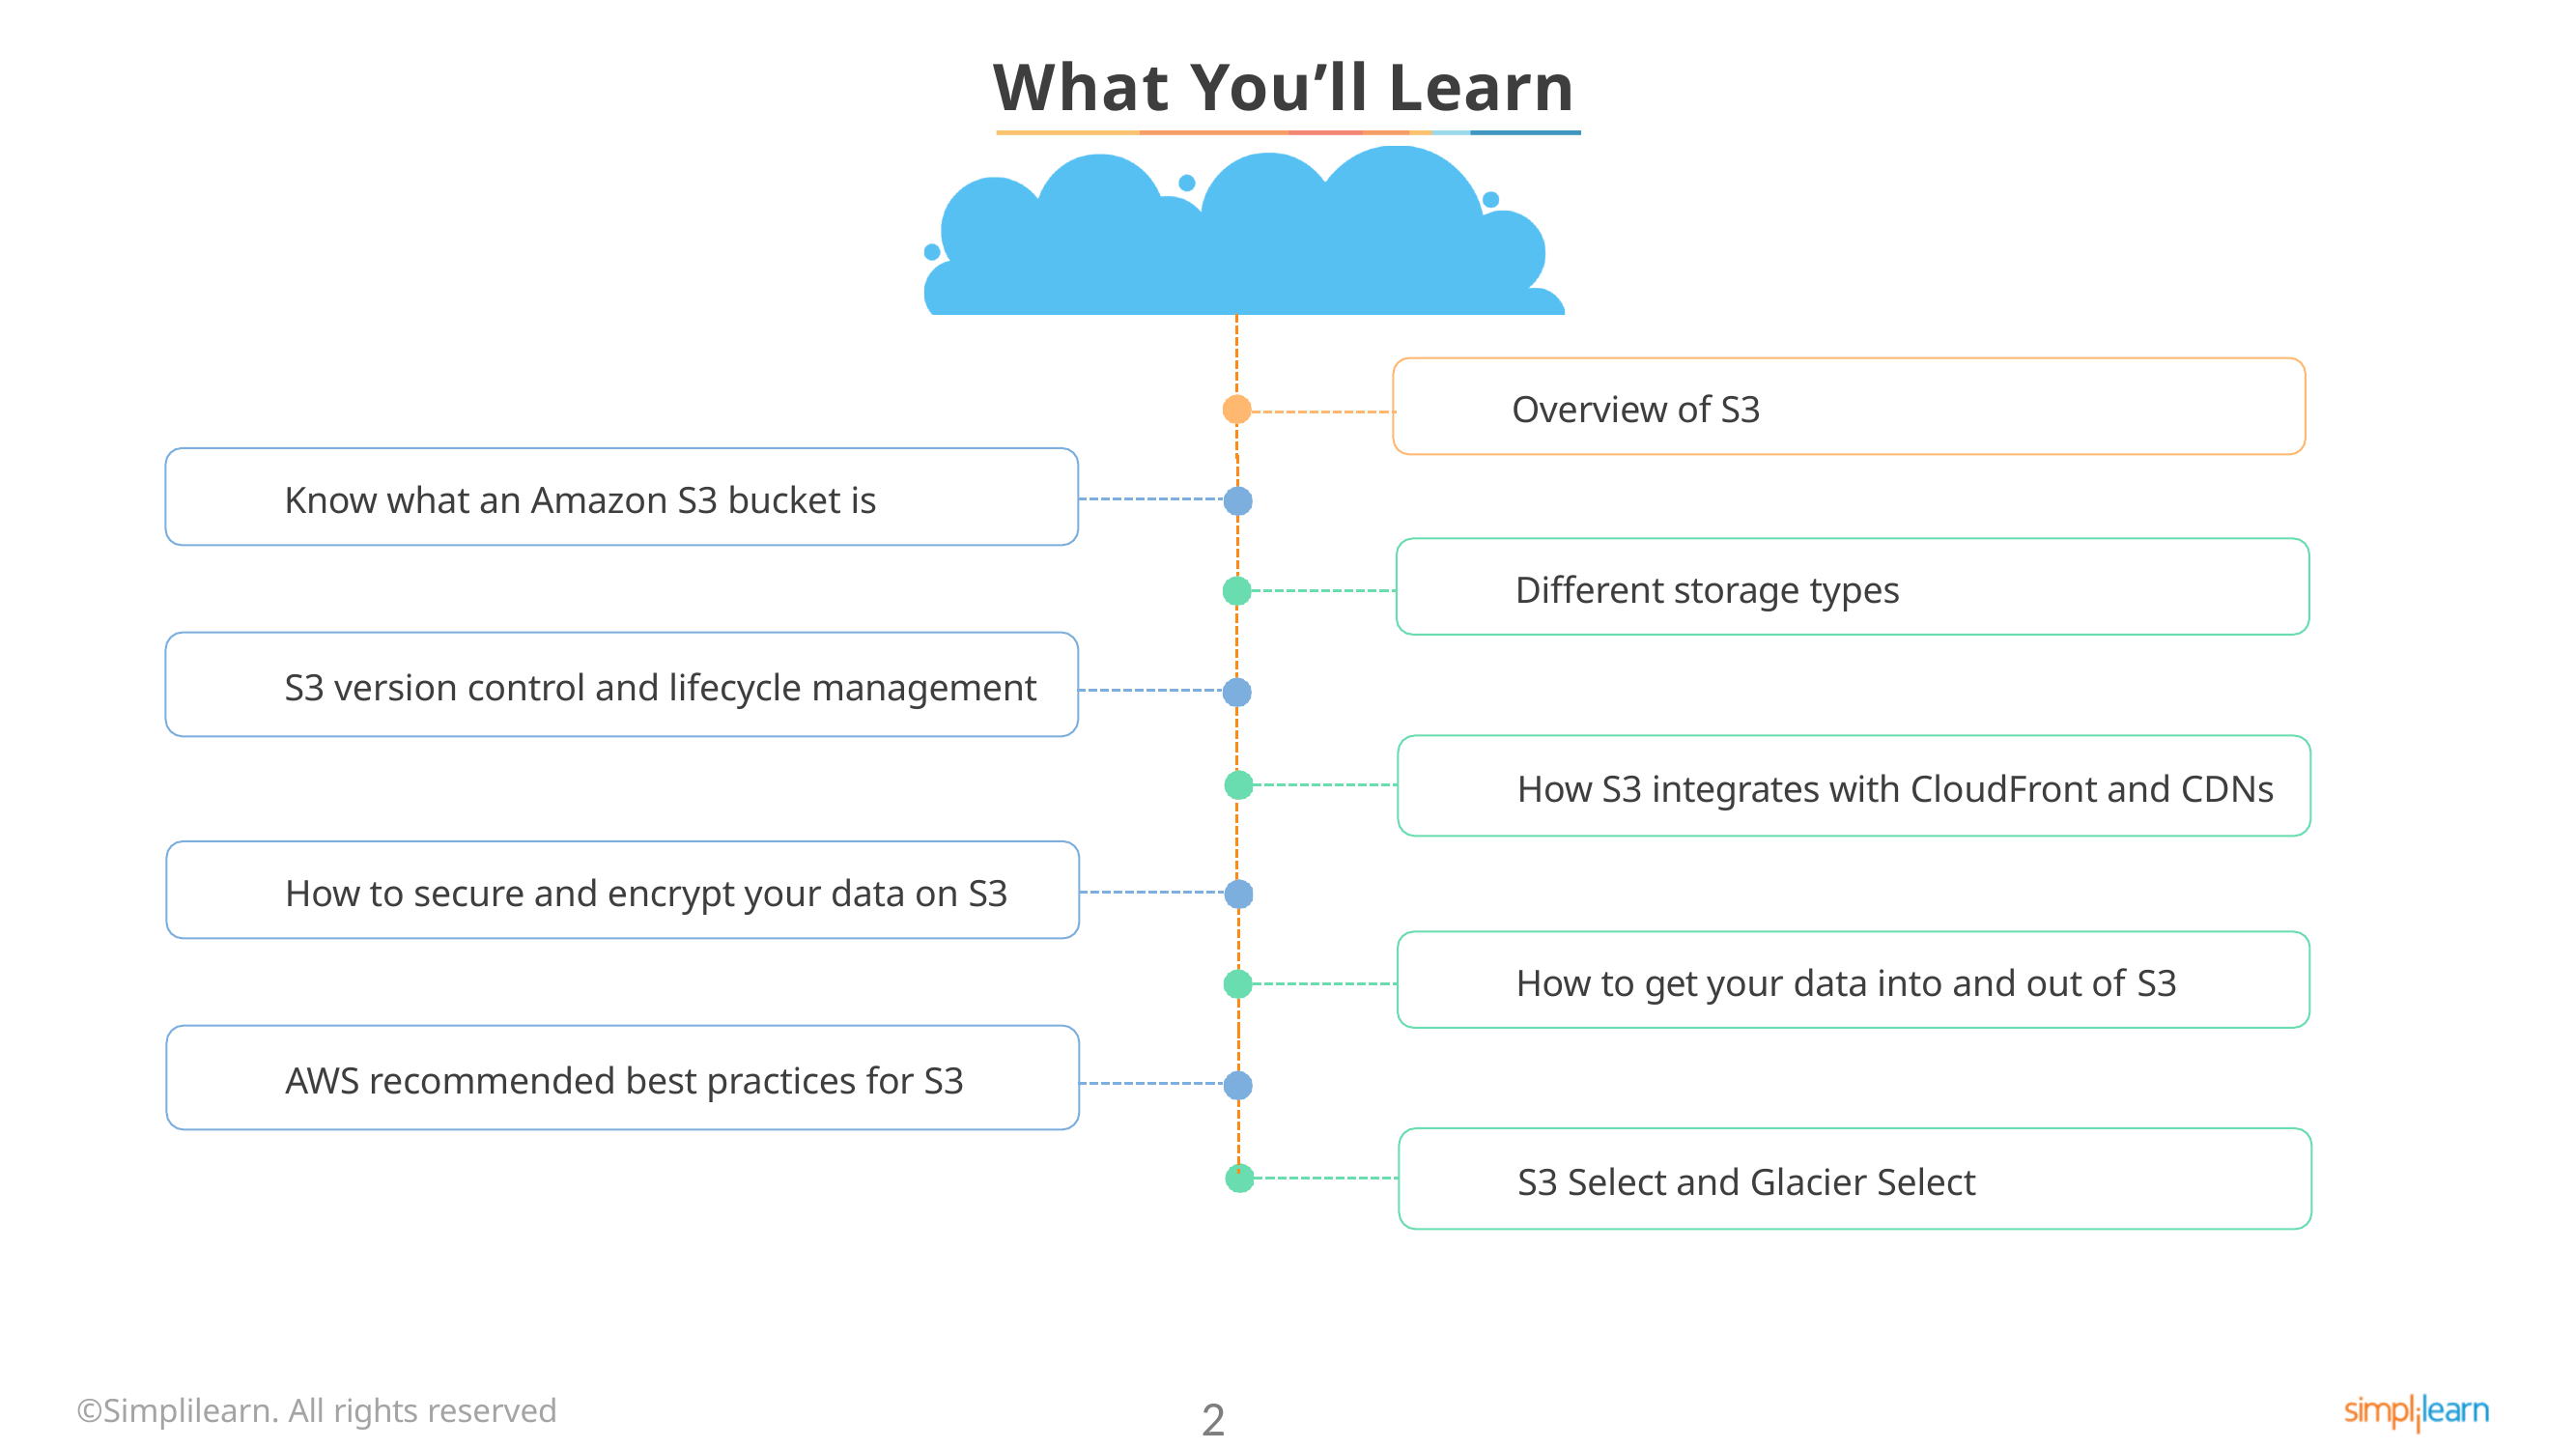

# What You’ll Learn

Overview of S3

Know what an Amazon S3 bucket is

Different storage types
S3 version control and lifecycle management

How S3 integrates with CloudFront and CDNs

How to secure and encrypt your data on S3

How to get your data into and out of S3

AWS recommended best practices for S3

S3 Select and Glacier Select
©Simplilearn. All rights reserved
2